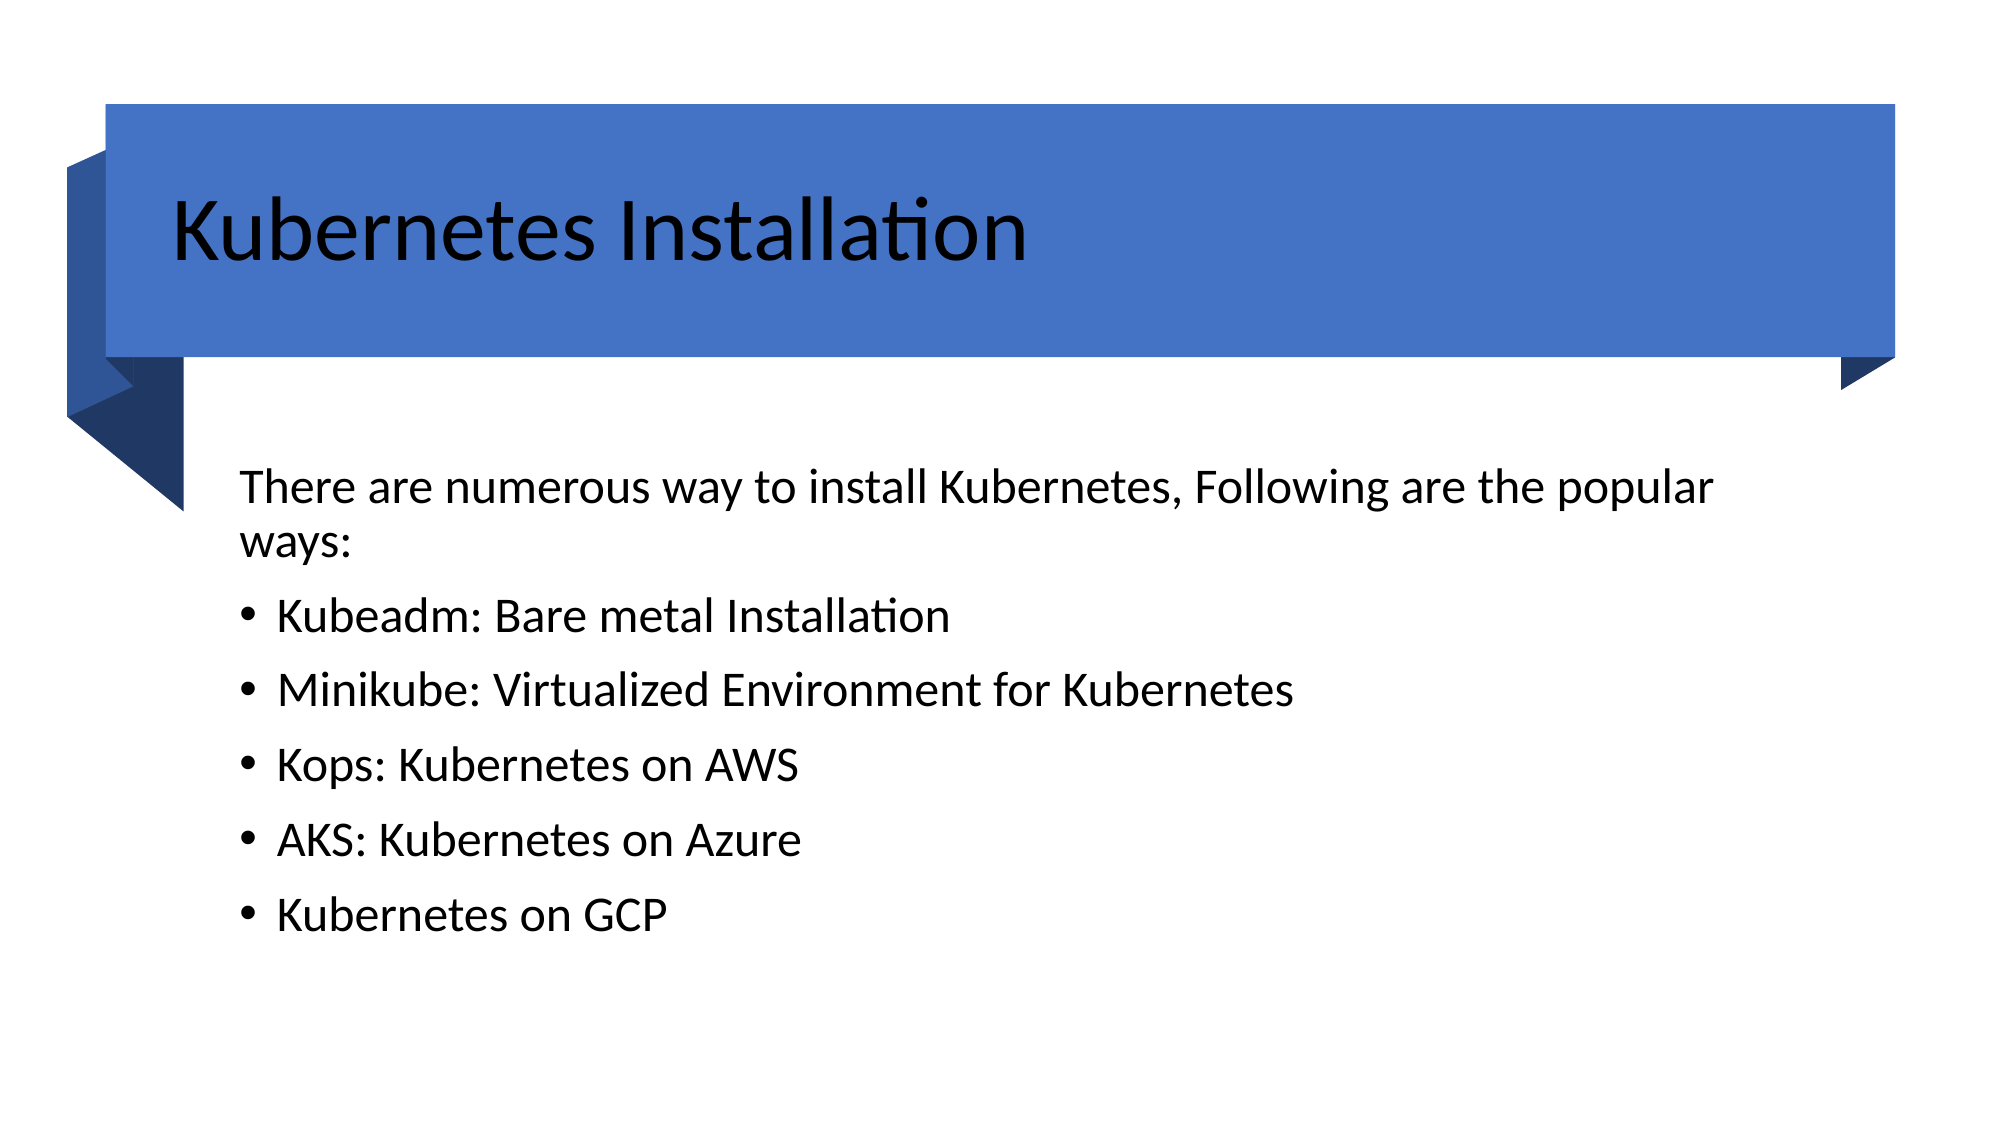

# Kubernetes Installation

There are numerous way to install Kubernetes, Following are the popular ways:
Kubeadm: Bare metal Installation
Minikube: Virtualized Environment for Kubernetes
Kops: Kubernetes on AWS
AKS: Kubernetes on Azure
Kubernetes on GCP